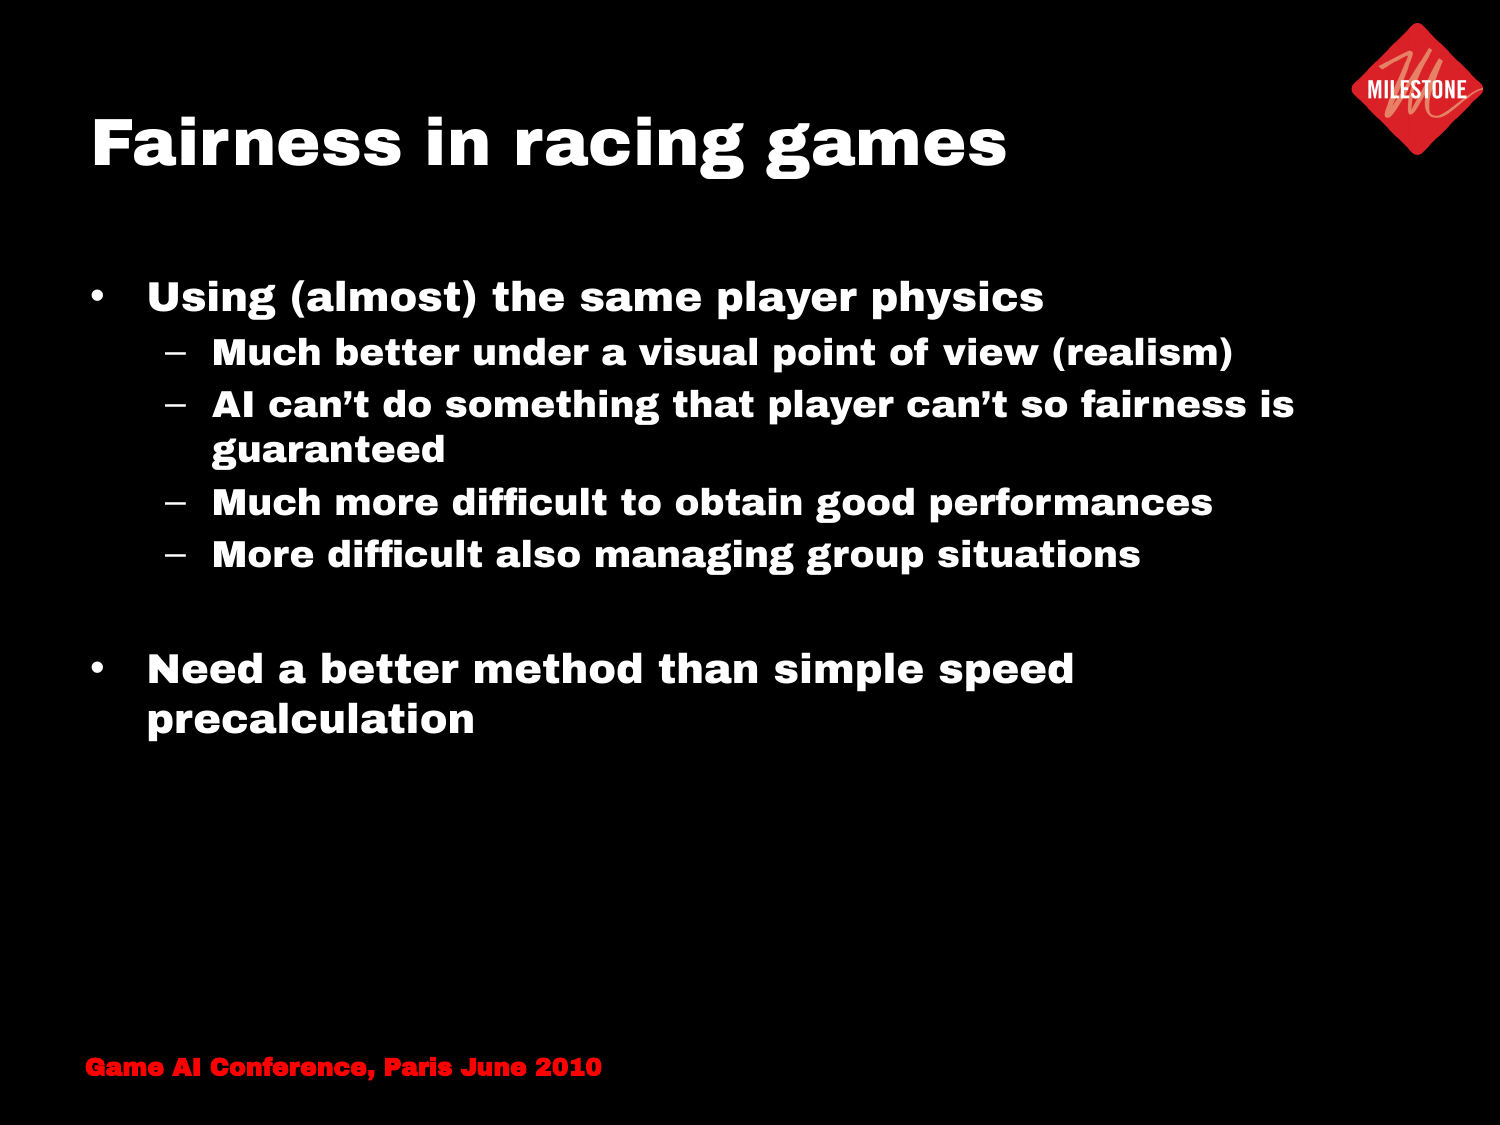

# Fairness in racing games
Using (almost) the same player physics
Much better under a visual point of view (realism)
AI can’t do something that player can’t so fairness is guaranteed
Much more difficult to obtain good performances
More difficult also managing group situations

Need a better method than simple speed precalculation

Game AI Conference, Paris June 2010